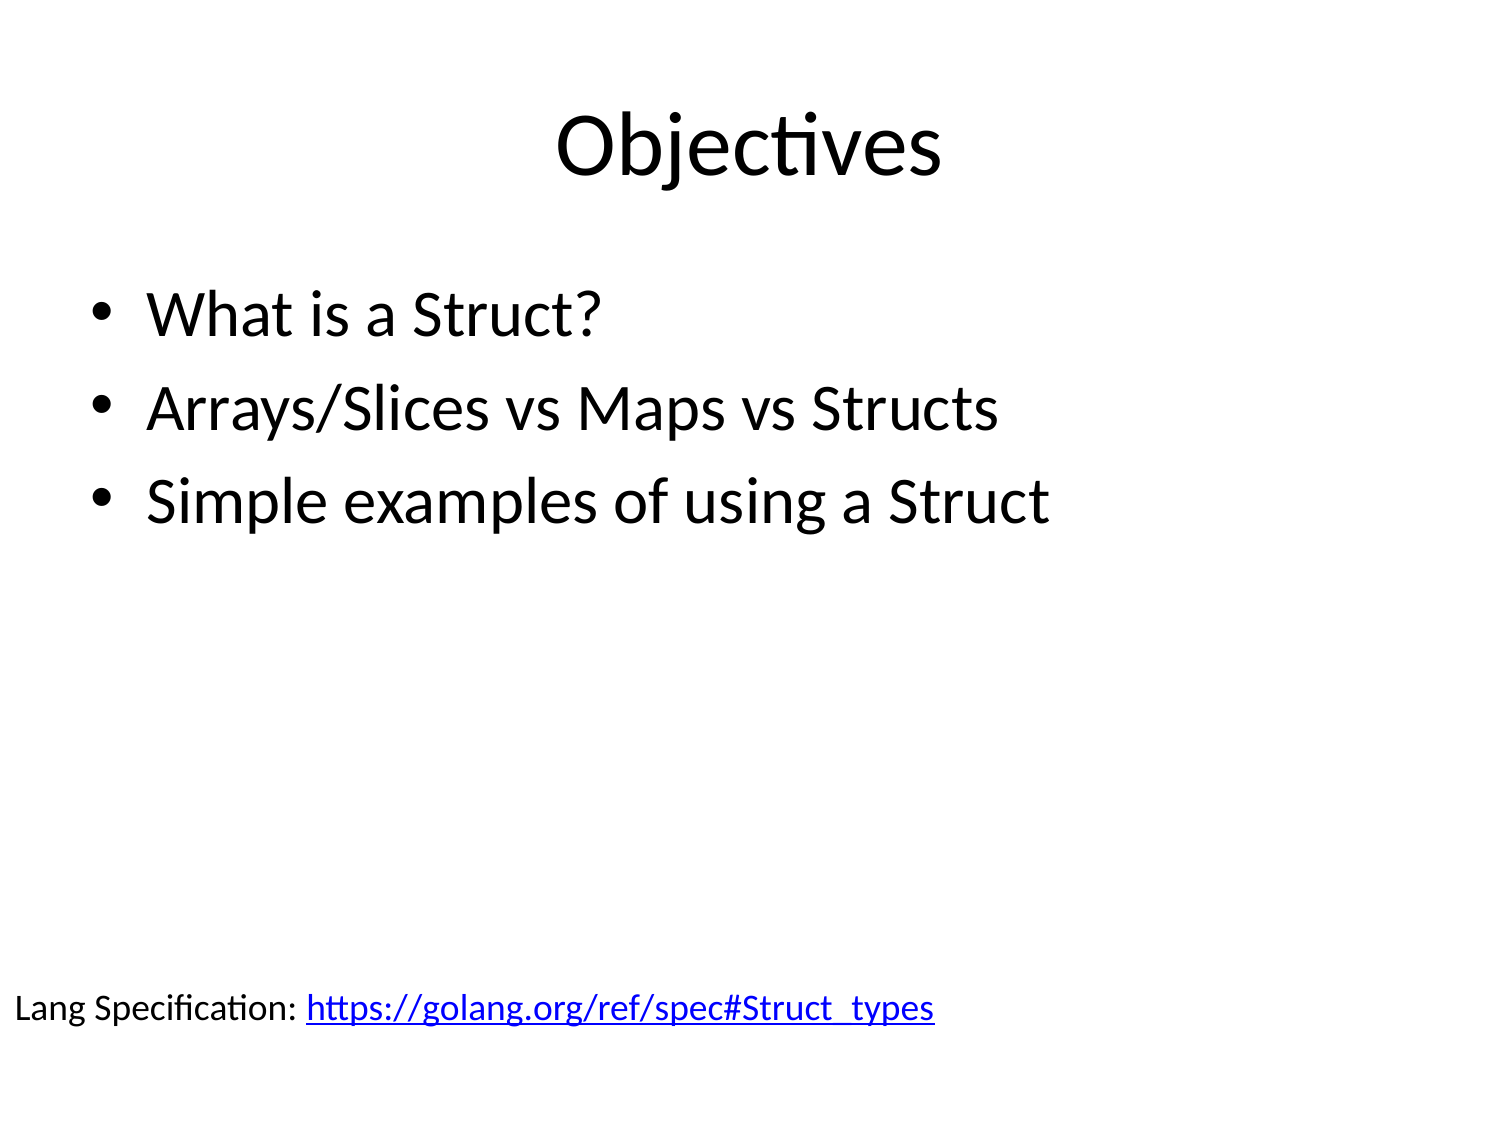

# Objectives
What is a Struct?
Arrays/Slices vs Maps vs Structs
Simple examples of using a Struct
Lang Specification: https://golang.org/ref/spec#Struct_types